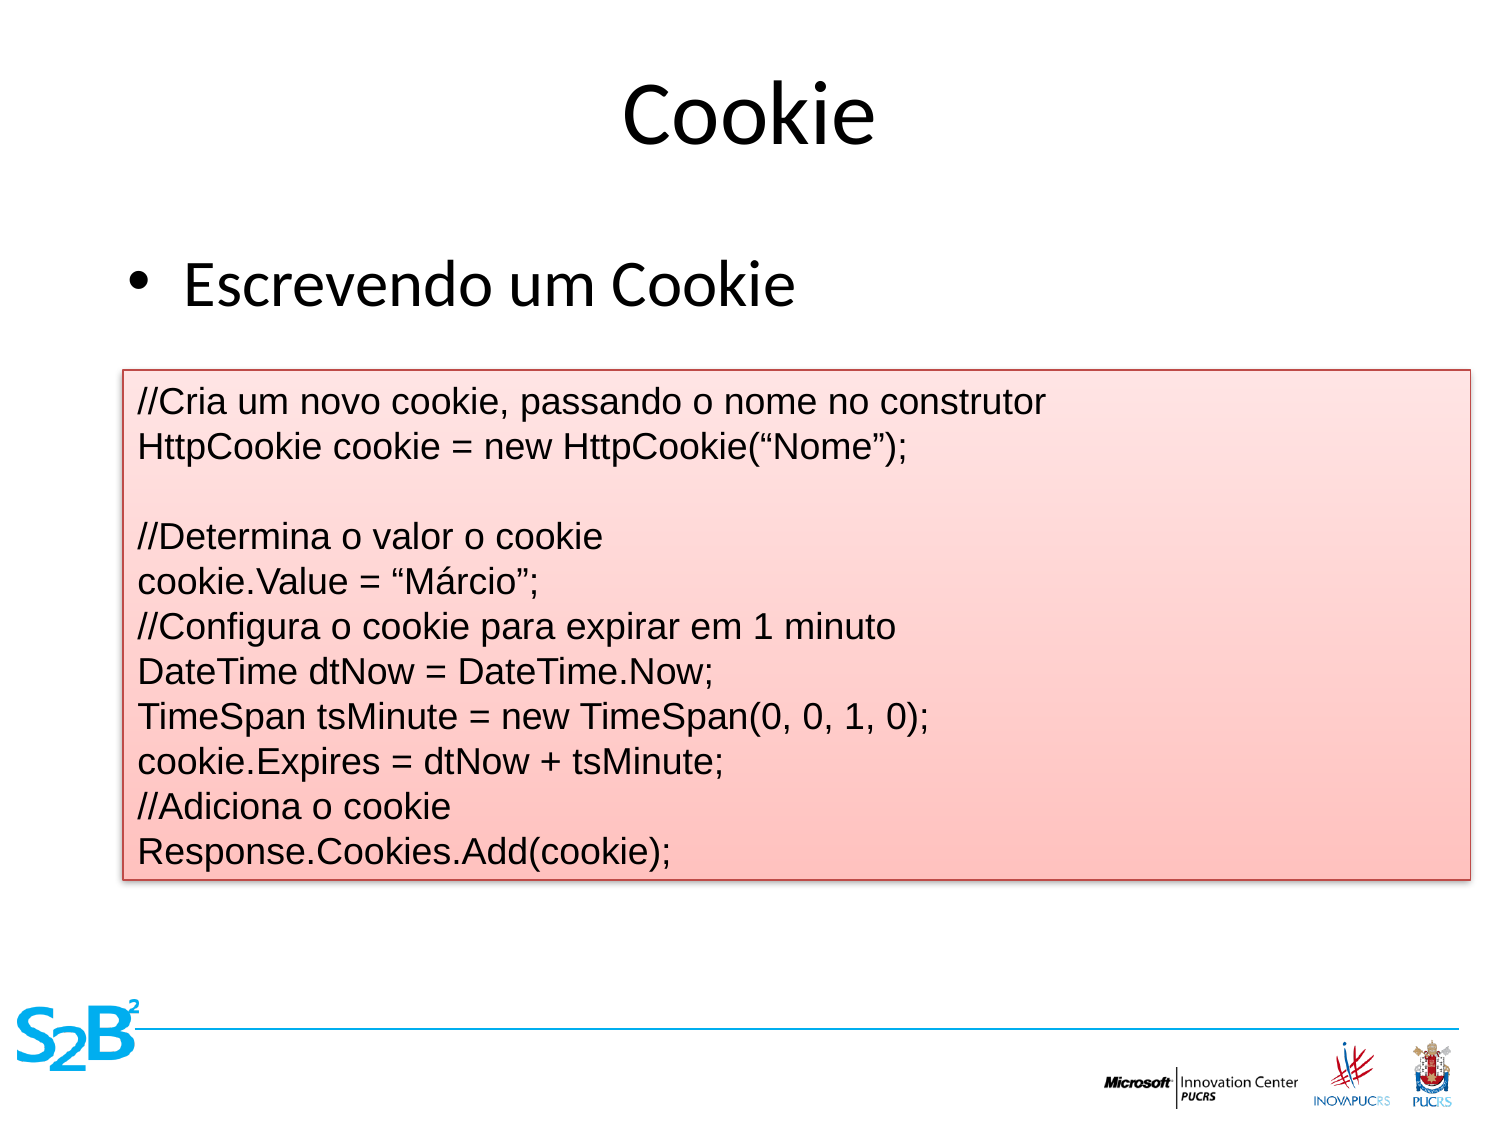

# Cookie

Escrevendo um Cookie
//Cria um novo cookie, passando o nome no construtor
HttpCookie cookie = new HttpCookie(“Nome”);

//Determina o valor o cookie
cookie.Value = “Márcio”;
//Configura o cookie para expirar em 1 minuto
DateTime dtNow = DateTime.Now;
TimeSpan tsMinute = new TimeSpan(0, 0, 1, 0);
cookie.Expires = dtNow + tsMinute;
//Adiciona o cookie
Response.Cookies.Add(cookie);